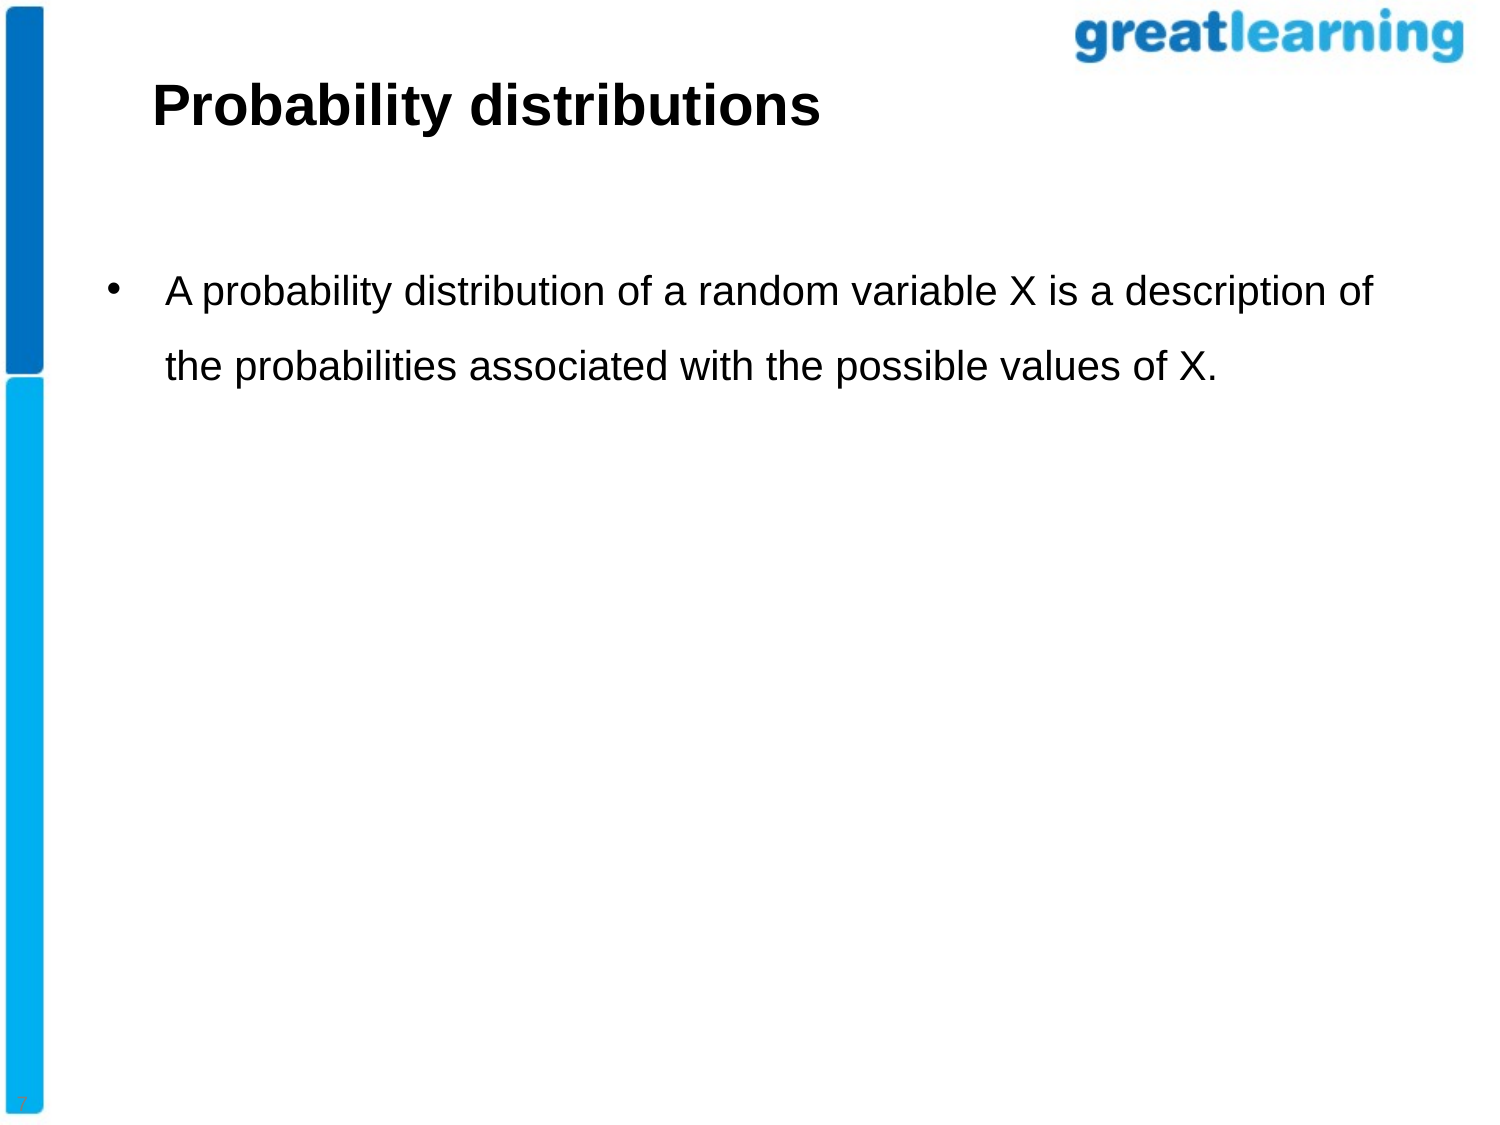

#
Probability distributions
A probability distribution of a random variable X is a description of the probabilities associated with the possible values of X.